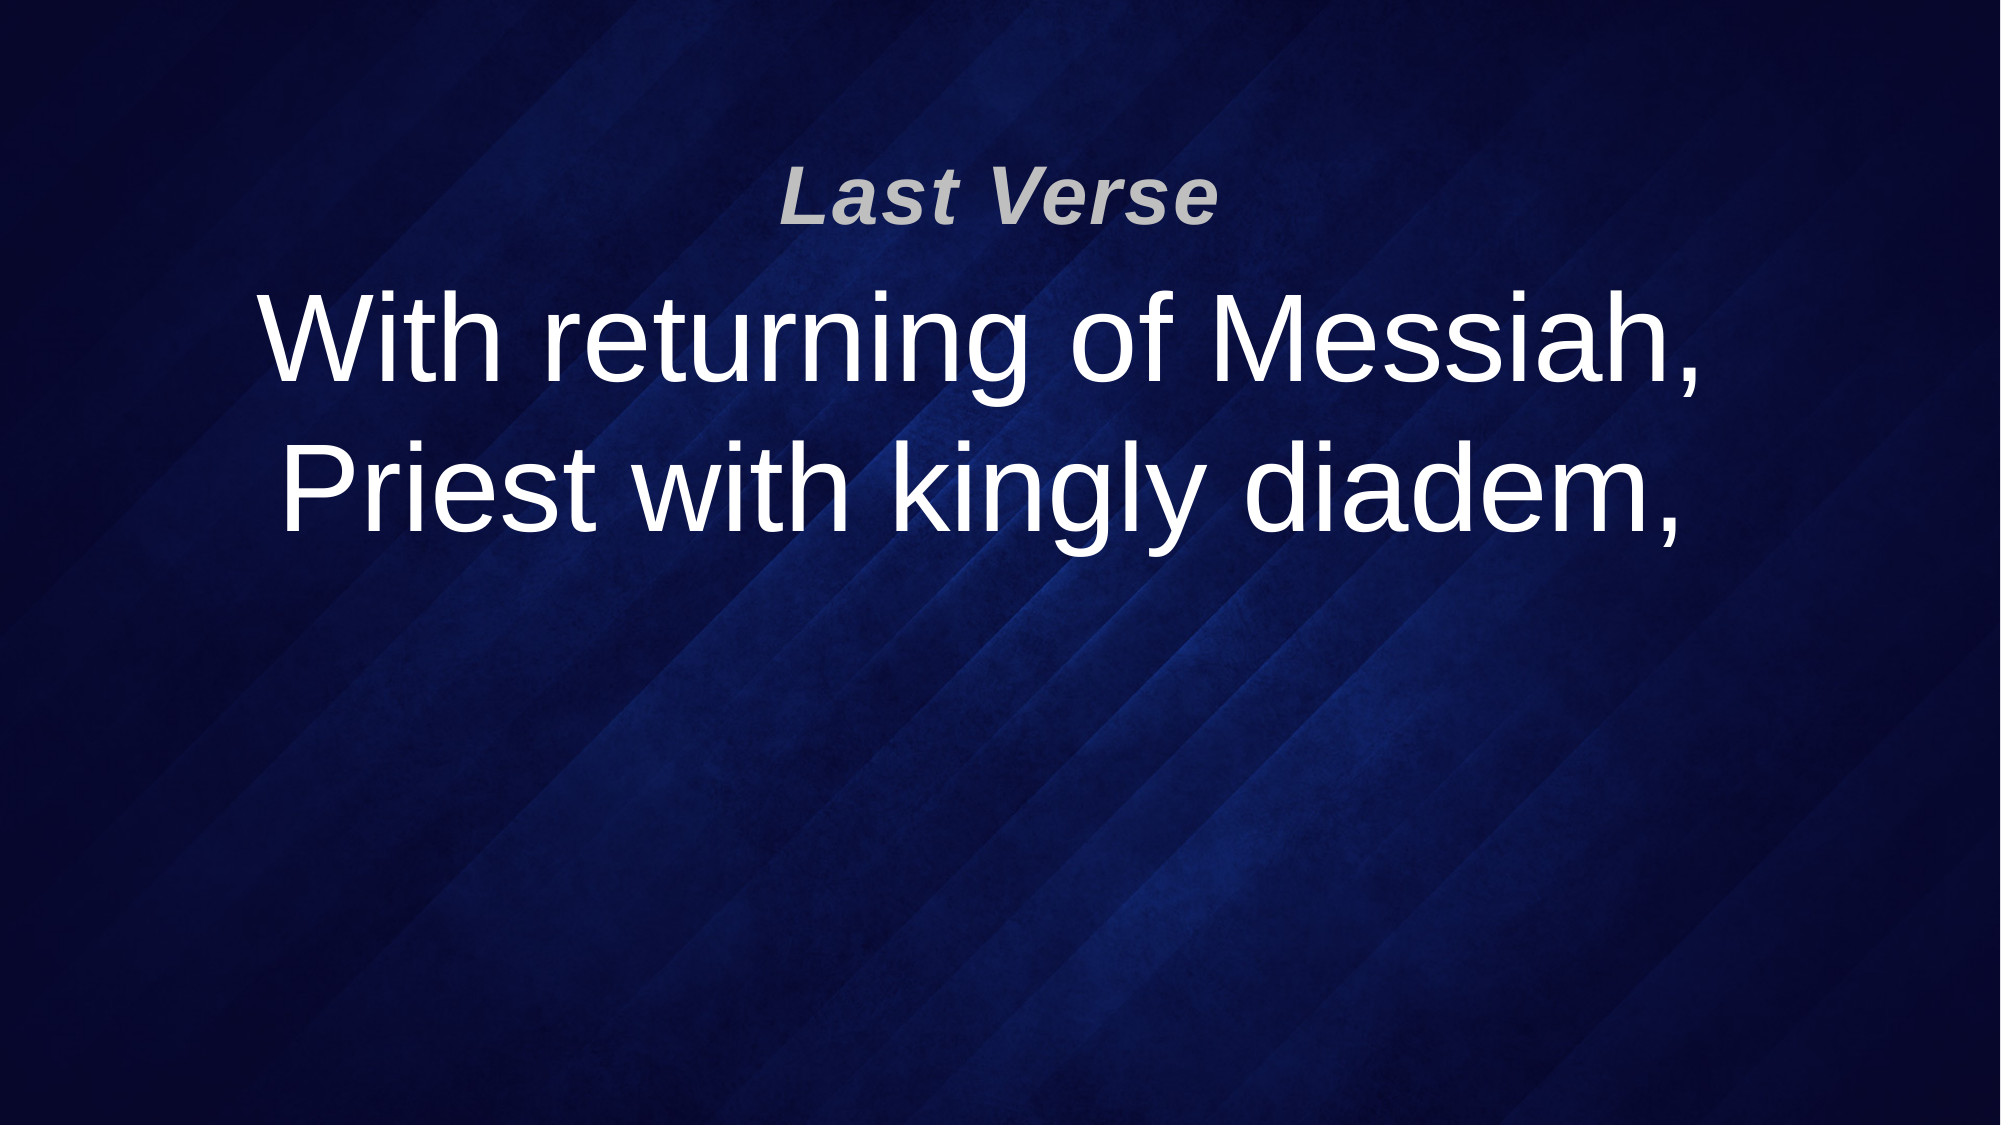

Last Verse
# With returning of Messiah, Priest with kingly diadem,